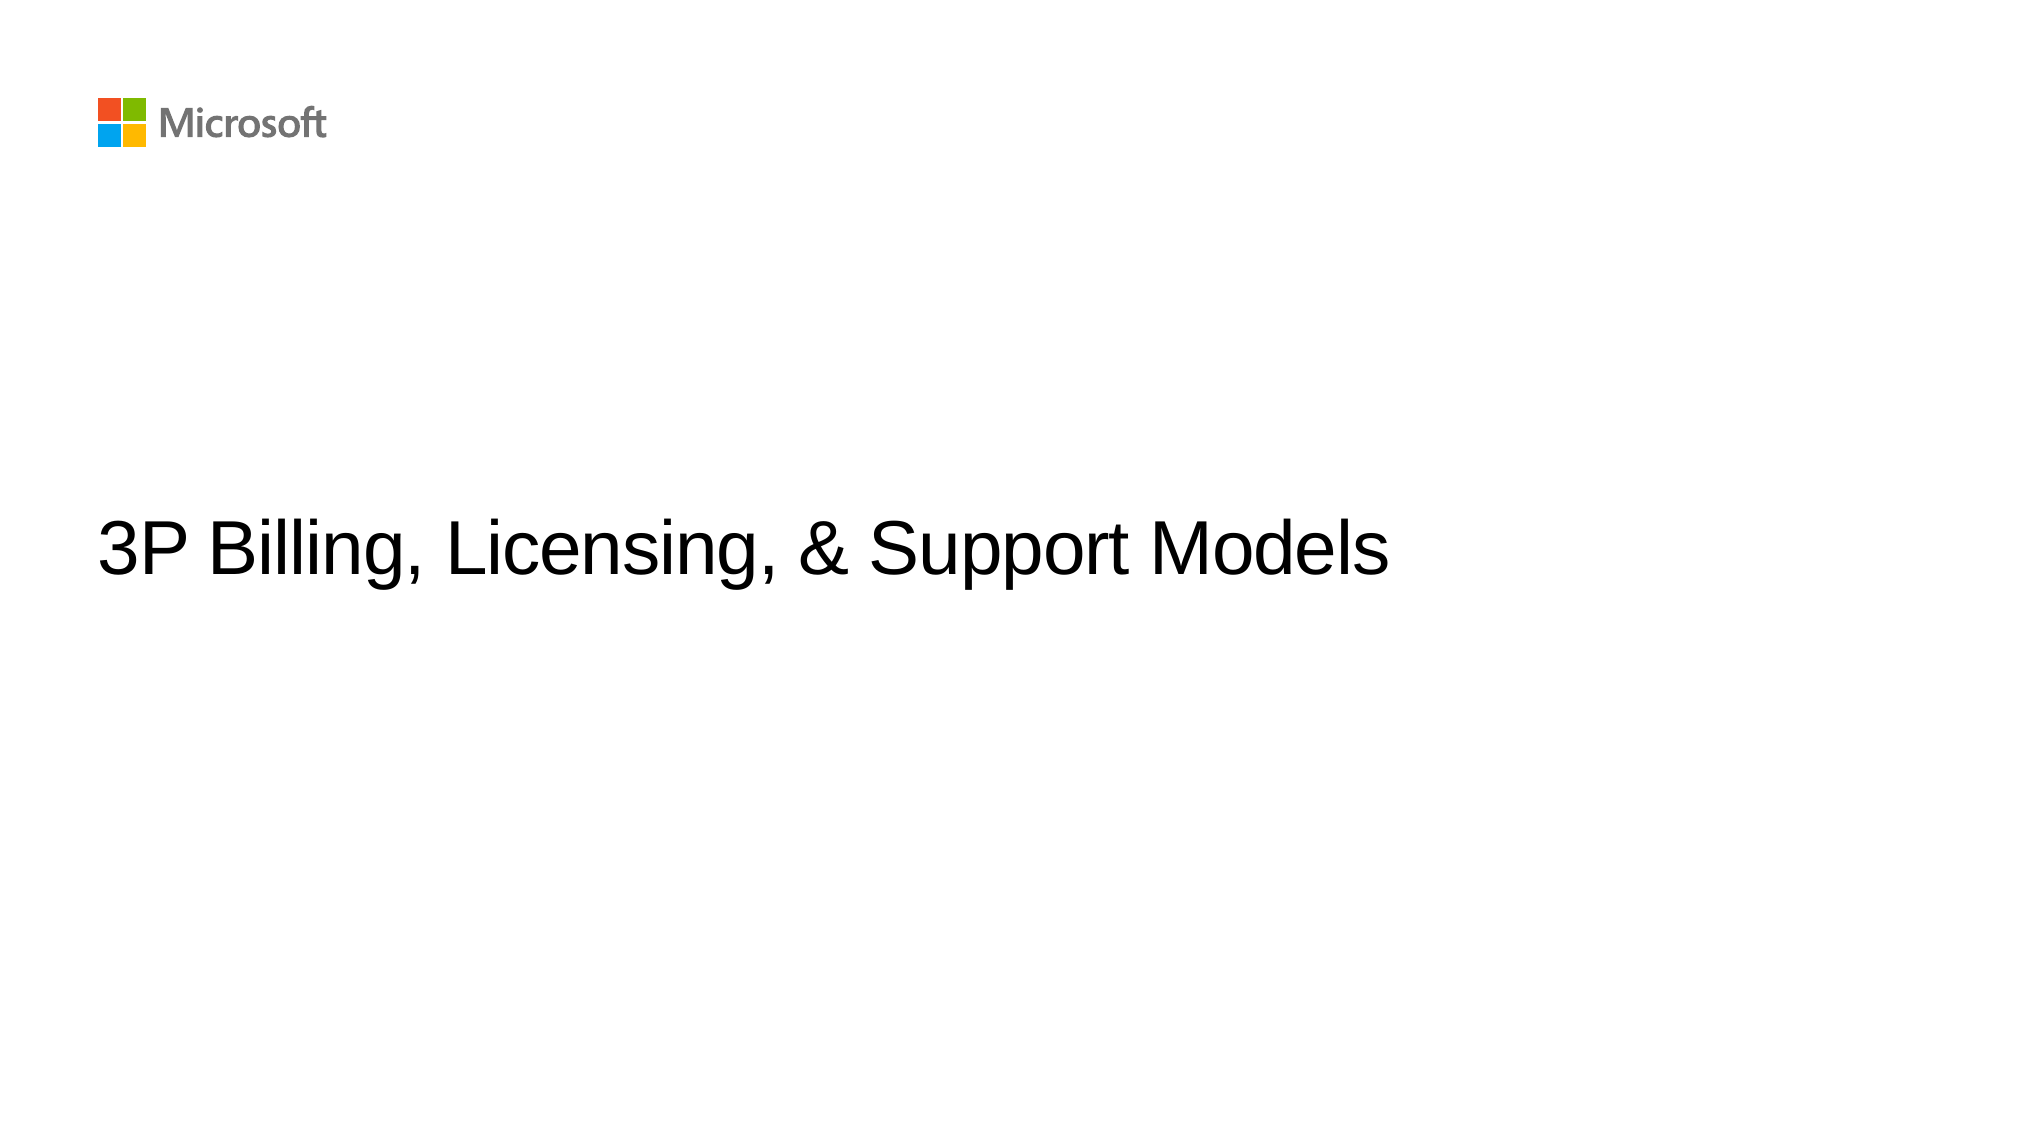

# 3P Billing, Licensing, & Support Models